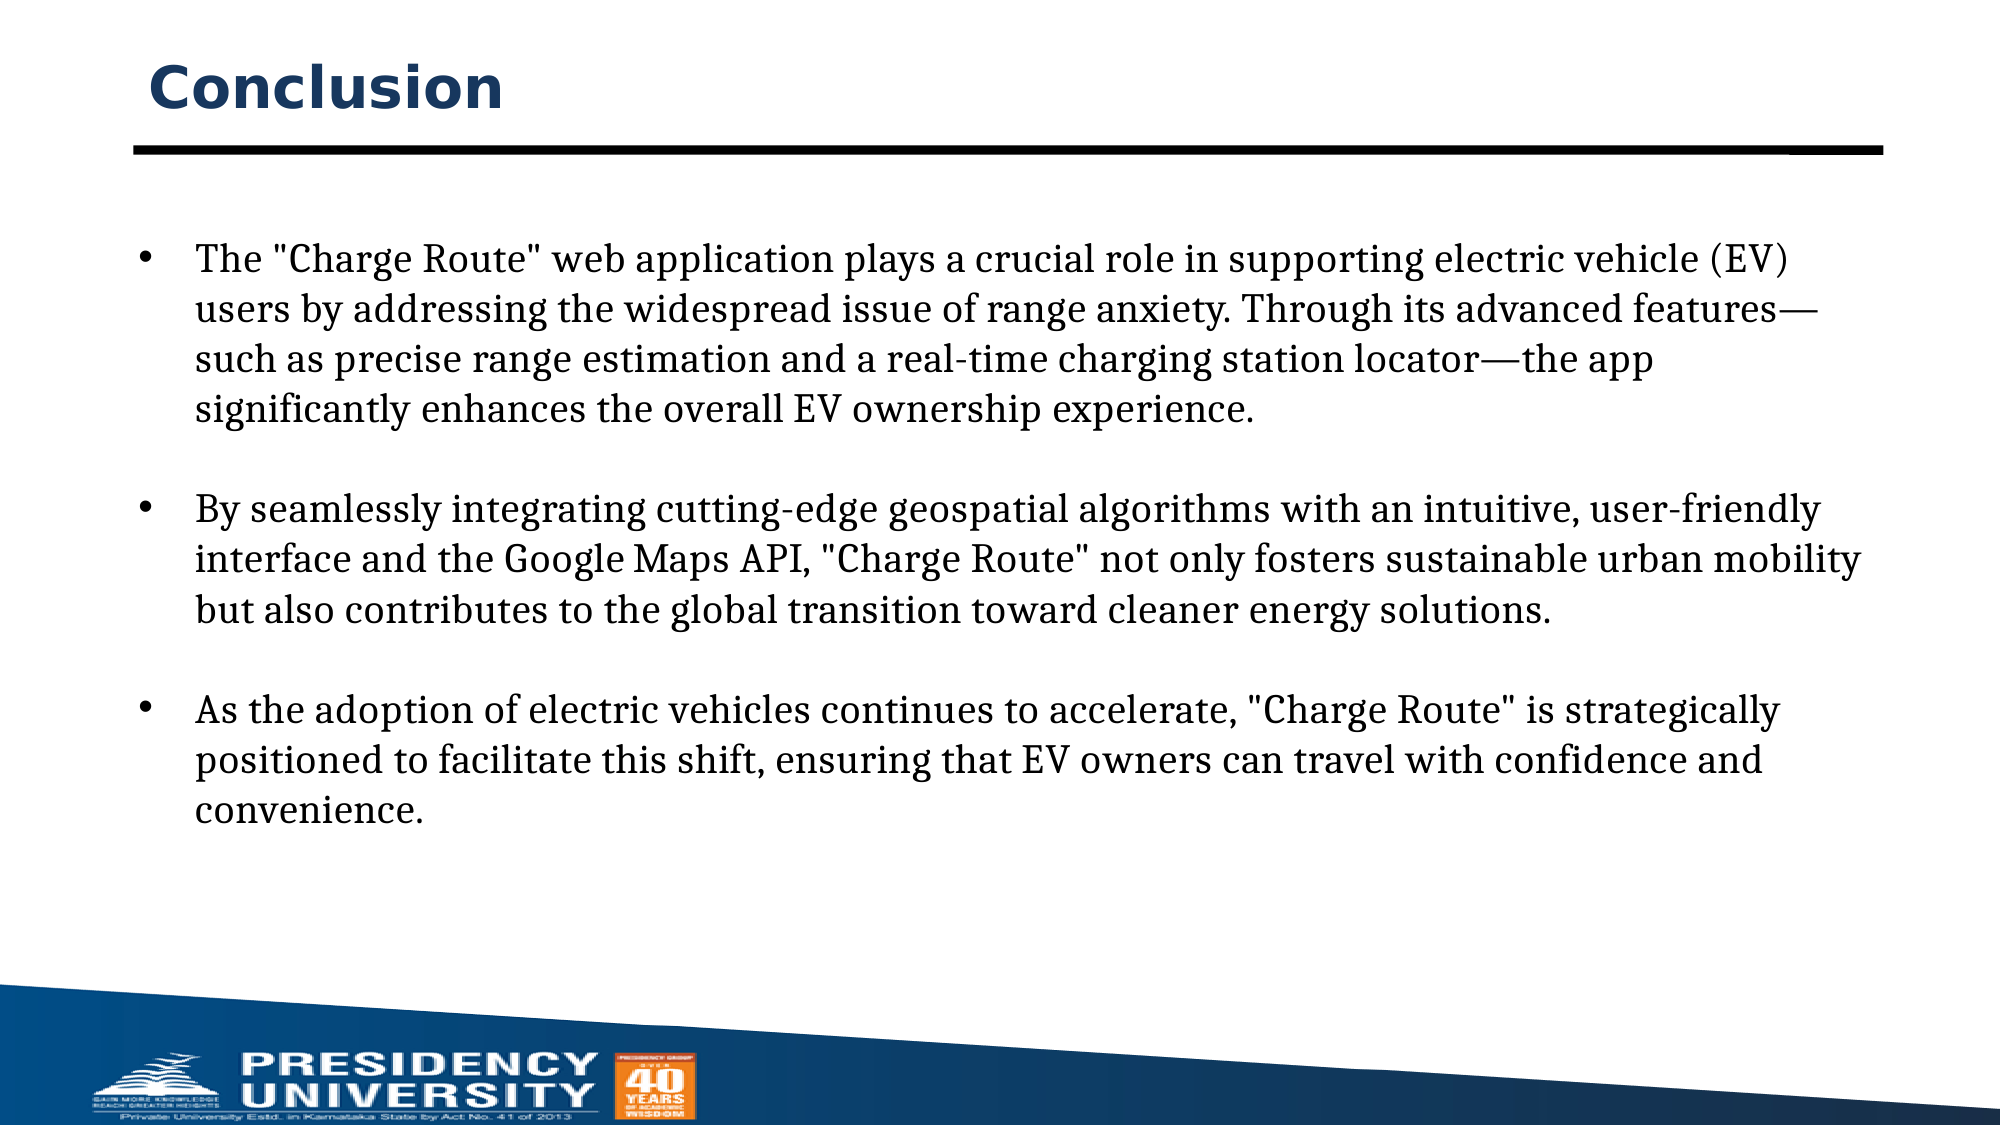

# Conclusion

The "Charge Route" web application plays a crucial role in supporting electric vehicle (EV) users by addressing the widespread issue of range anxiety. Through its advanced features—such as precise range estimation and a real-time charging station locator—the app significantly enhances the overall EV ownership experience.

By seamlessly integrating cutting-edge geospatial algorithms with an intuitive, user-friendly interface and the Google Maps API, "Charge Route" not only fosters sustainable urban mobility but also contributes to the global transition toward cleaner energy solutions.

As the adoption of electric vehicles continues to accelerate, "Charge Route" is strategically positioned to facilitate this shift, ensuring that EV owners can travel with confidence and convenience.